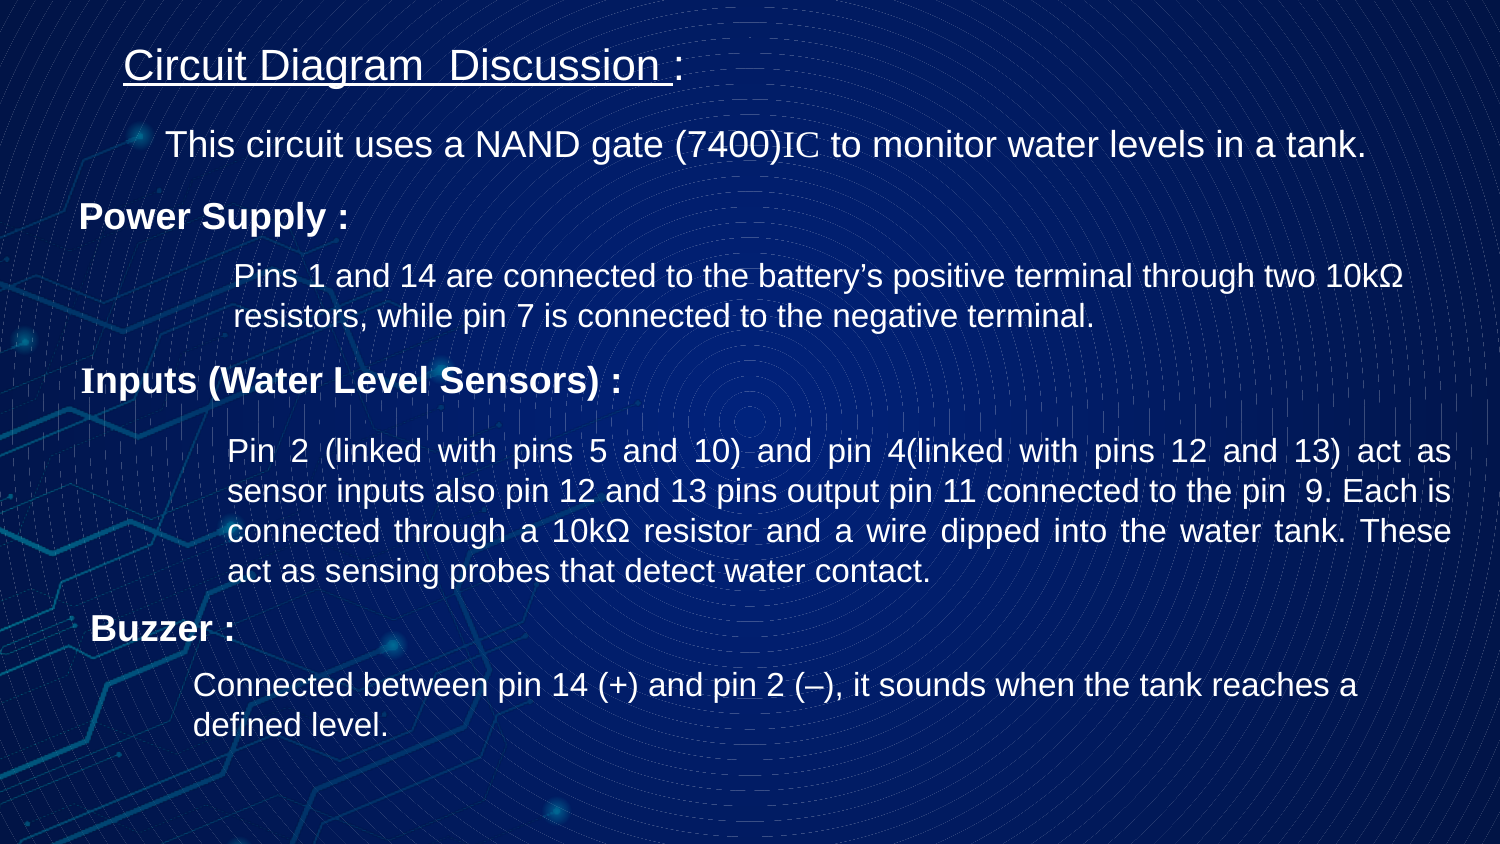

# Circuit Diagram  Discussion :
This circuit uses a NAND gate (7400)IC to monitor water levels in a tank.
Power Supply :
Pins 1 and 14 are connected to the battery’s positive terminal through two 10kΩ resistors, while pin 7 is connected to the negative terminal.
Inputs (Water Level Sensors) :
Pin 2 (linked with pins 5 and 10) and pin 4(linked with pins 12 and 13) act as sensor inputs also pin 12 and 13 pins output pin 11 connected to the pin  9. Each is connected through a 10kΩ resistor and a wire dipped into the water tank. These act as sensing probes that detect water contact.
Buzzer :
Connected between pin 14 (+) and pin 2 (–), it sounds when the tank reaches a defined level.